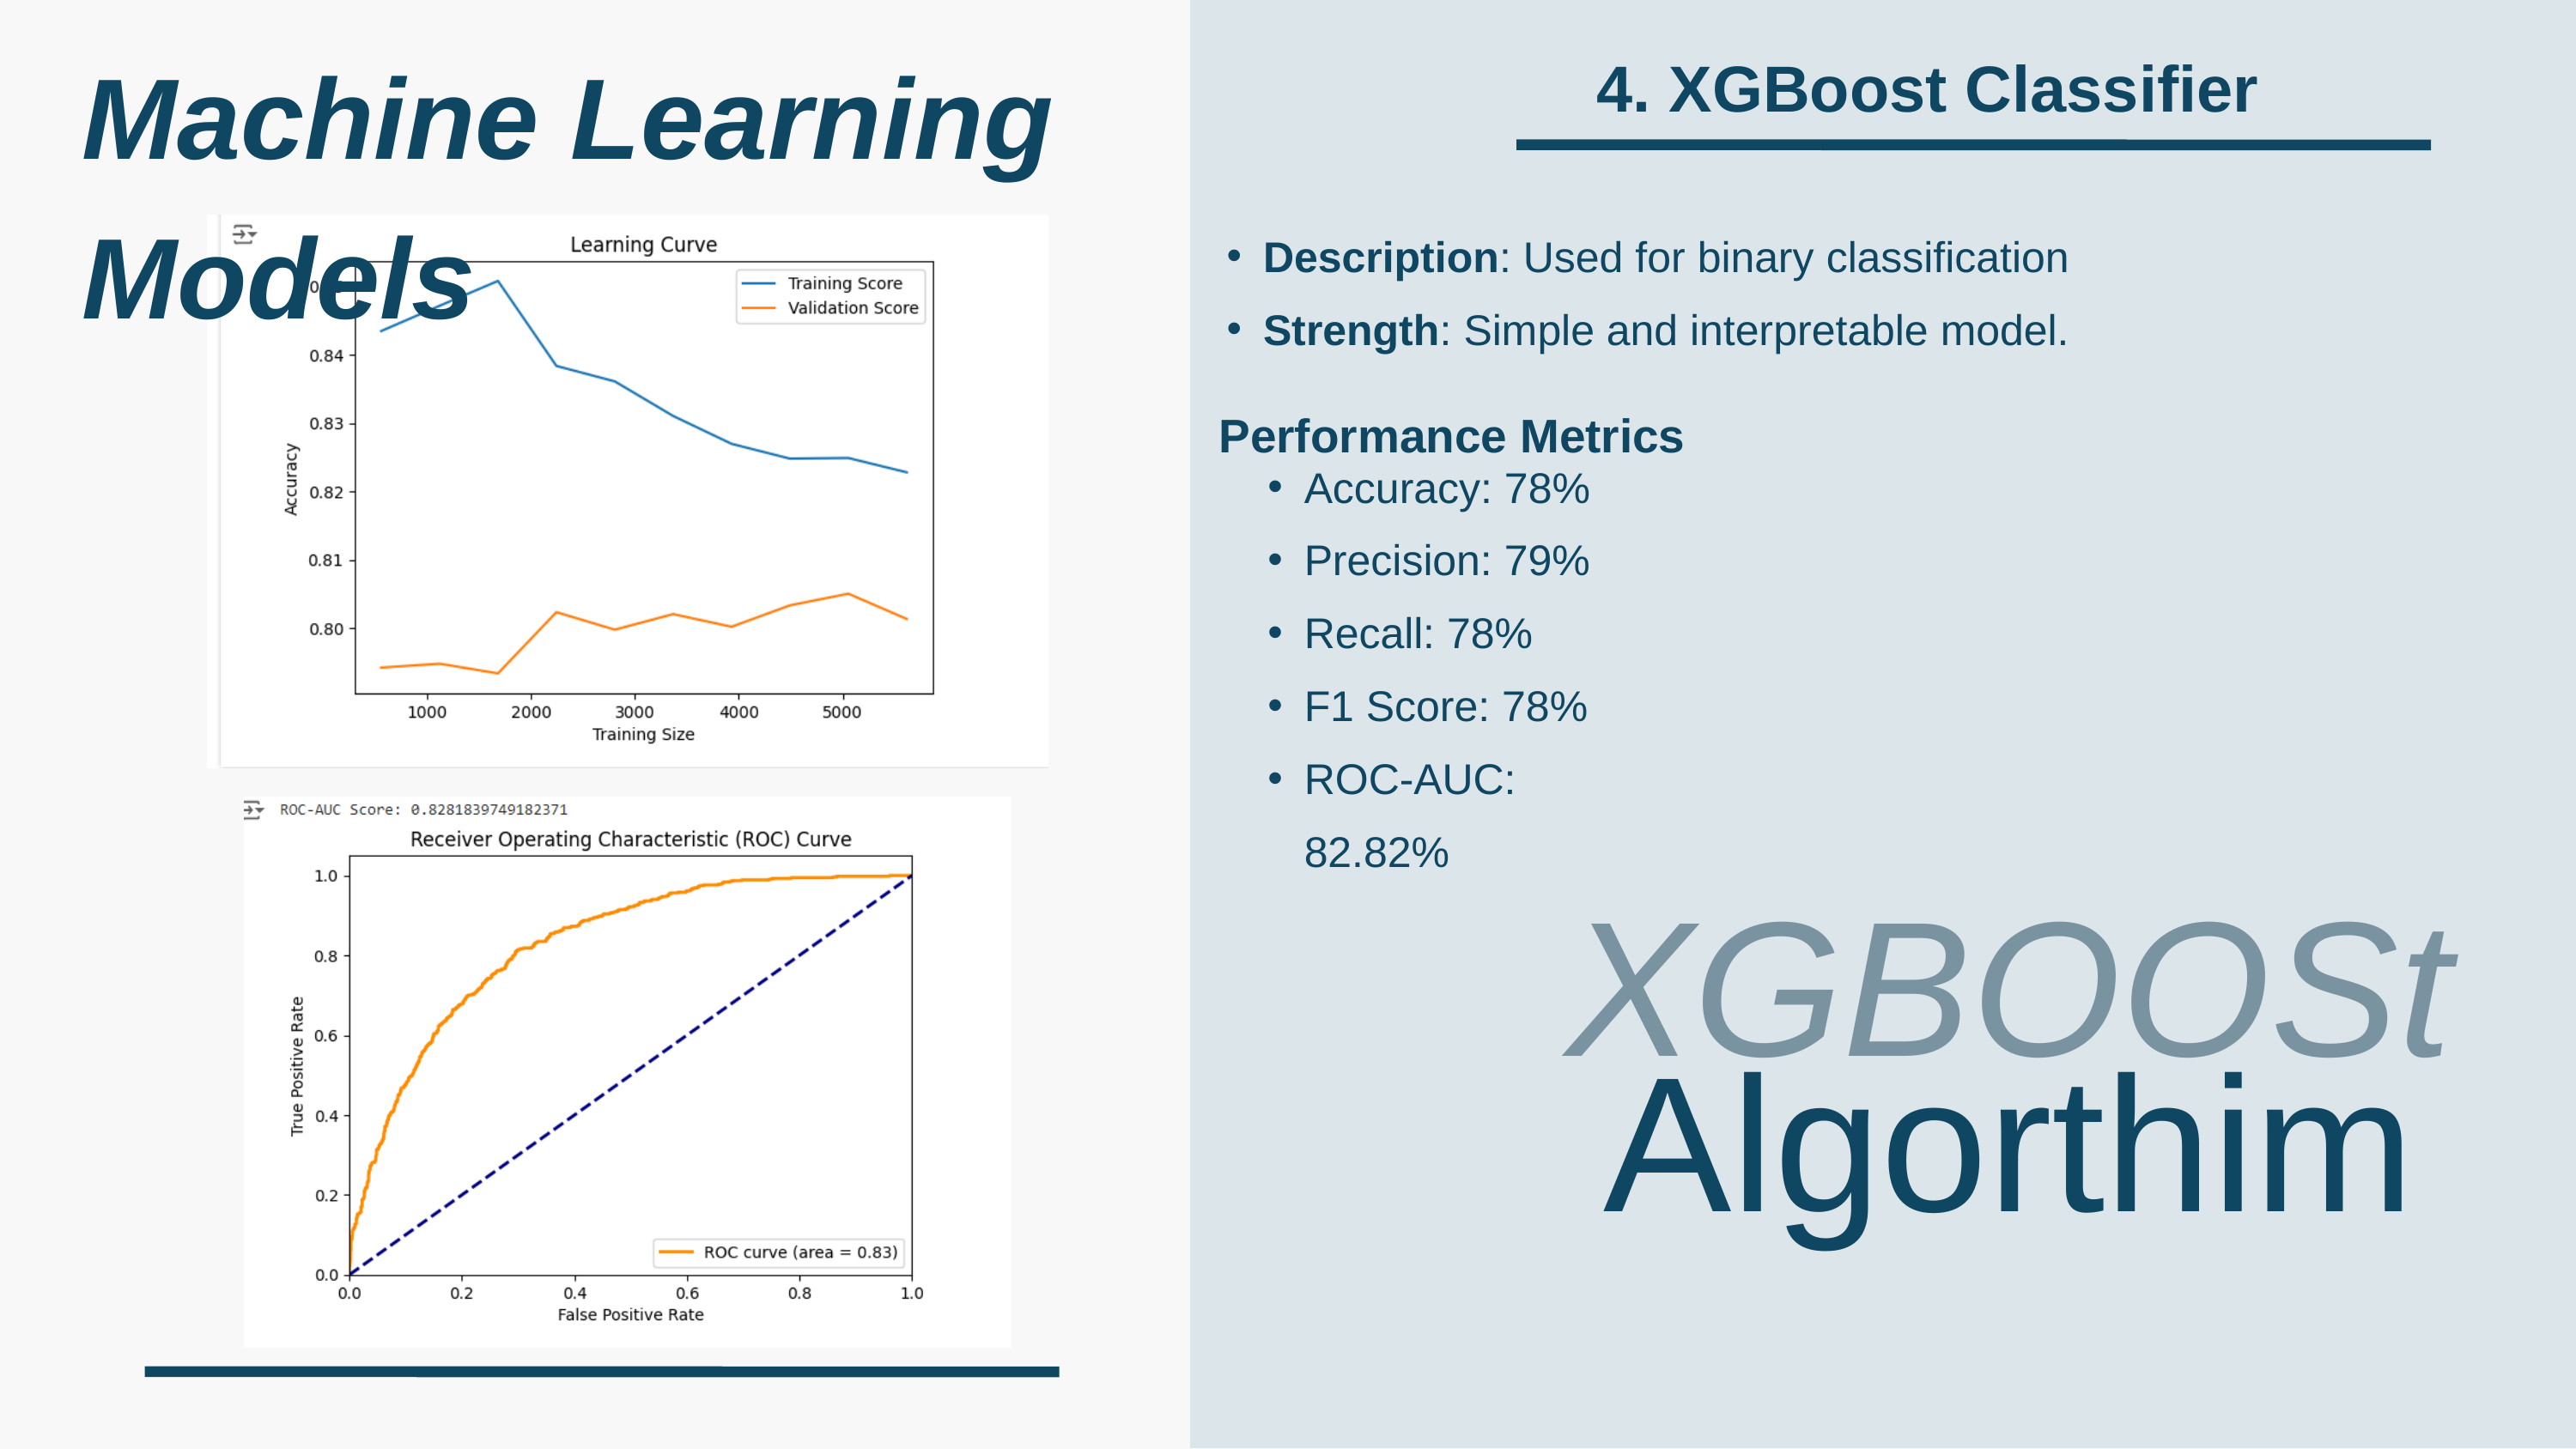

4. XGBoost Classifier
Machine Learning Models

Description: Used for binary classification
Strength: Simple and interpretable model.

Performance Metrics
Accuracy: 78%
Precision: 79%
Recall: 78%
F1 Score: 78%
ROC-AUC: 82.82%

XGBOOSt
Algorthim